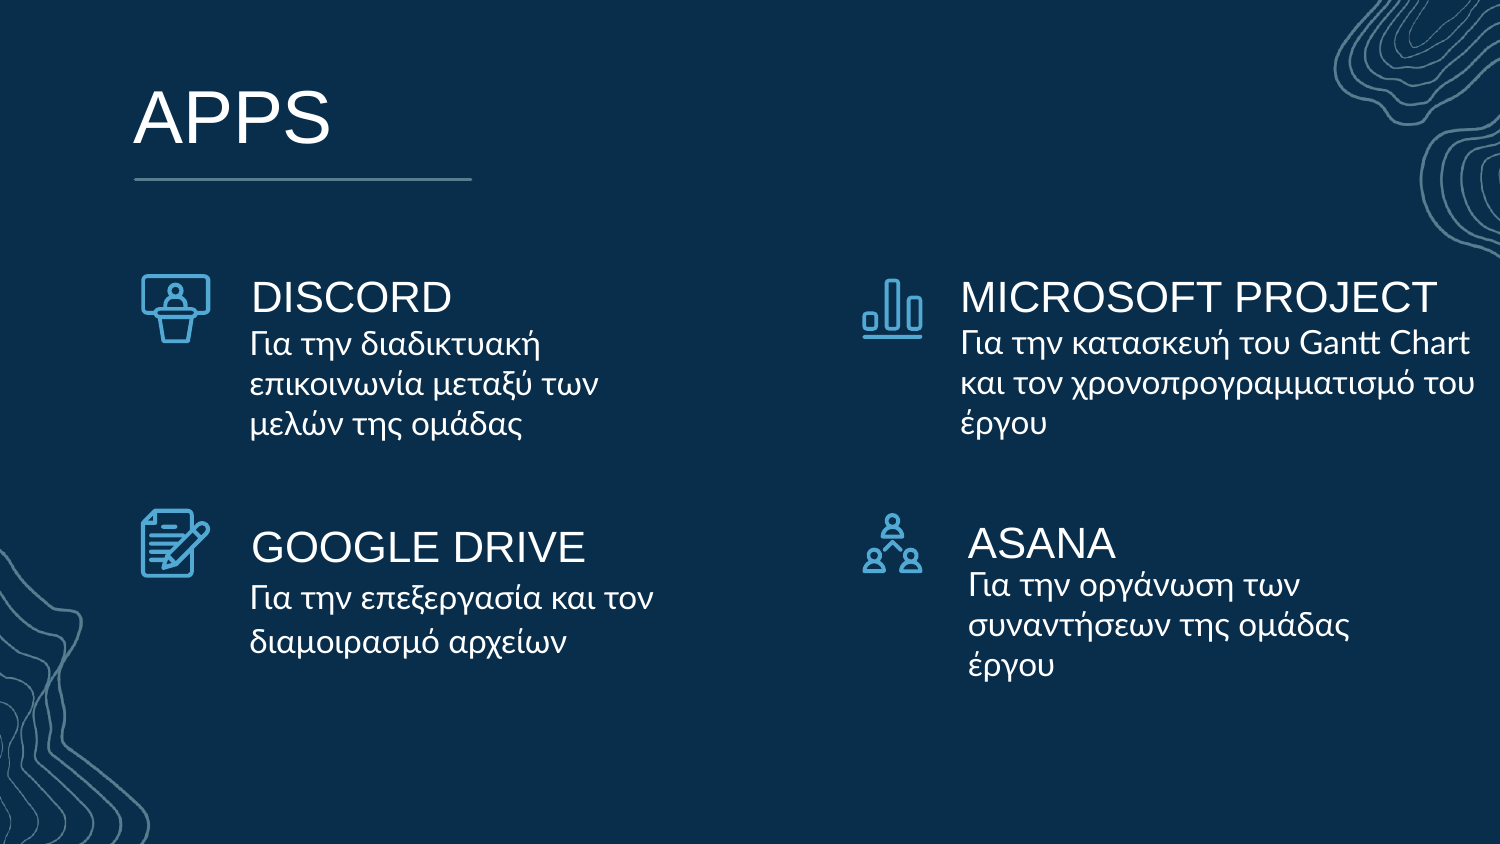

# APPS
MICROSOFT PROJECT
DISCORD

Για την κατασκευή του Gantt Chart και τον χρονοπρογραμματισμό του έργου
Για την διαδικτυακή επικοινωνία μεταξύ των μελών της ομάδας
ASANA
GOOGLE DRIVE

Για την οργάνωση των συναντήσεων της ομάδας έργου

Για την επεξεργασία και τον διαμοιρασμό αρχείων